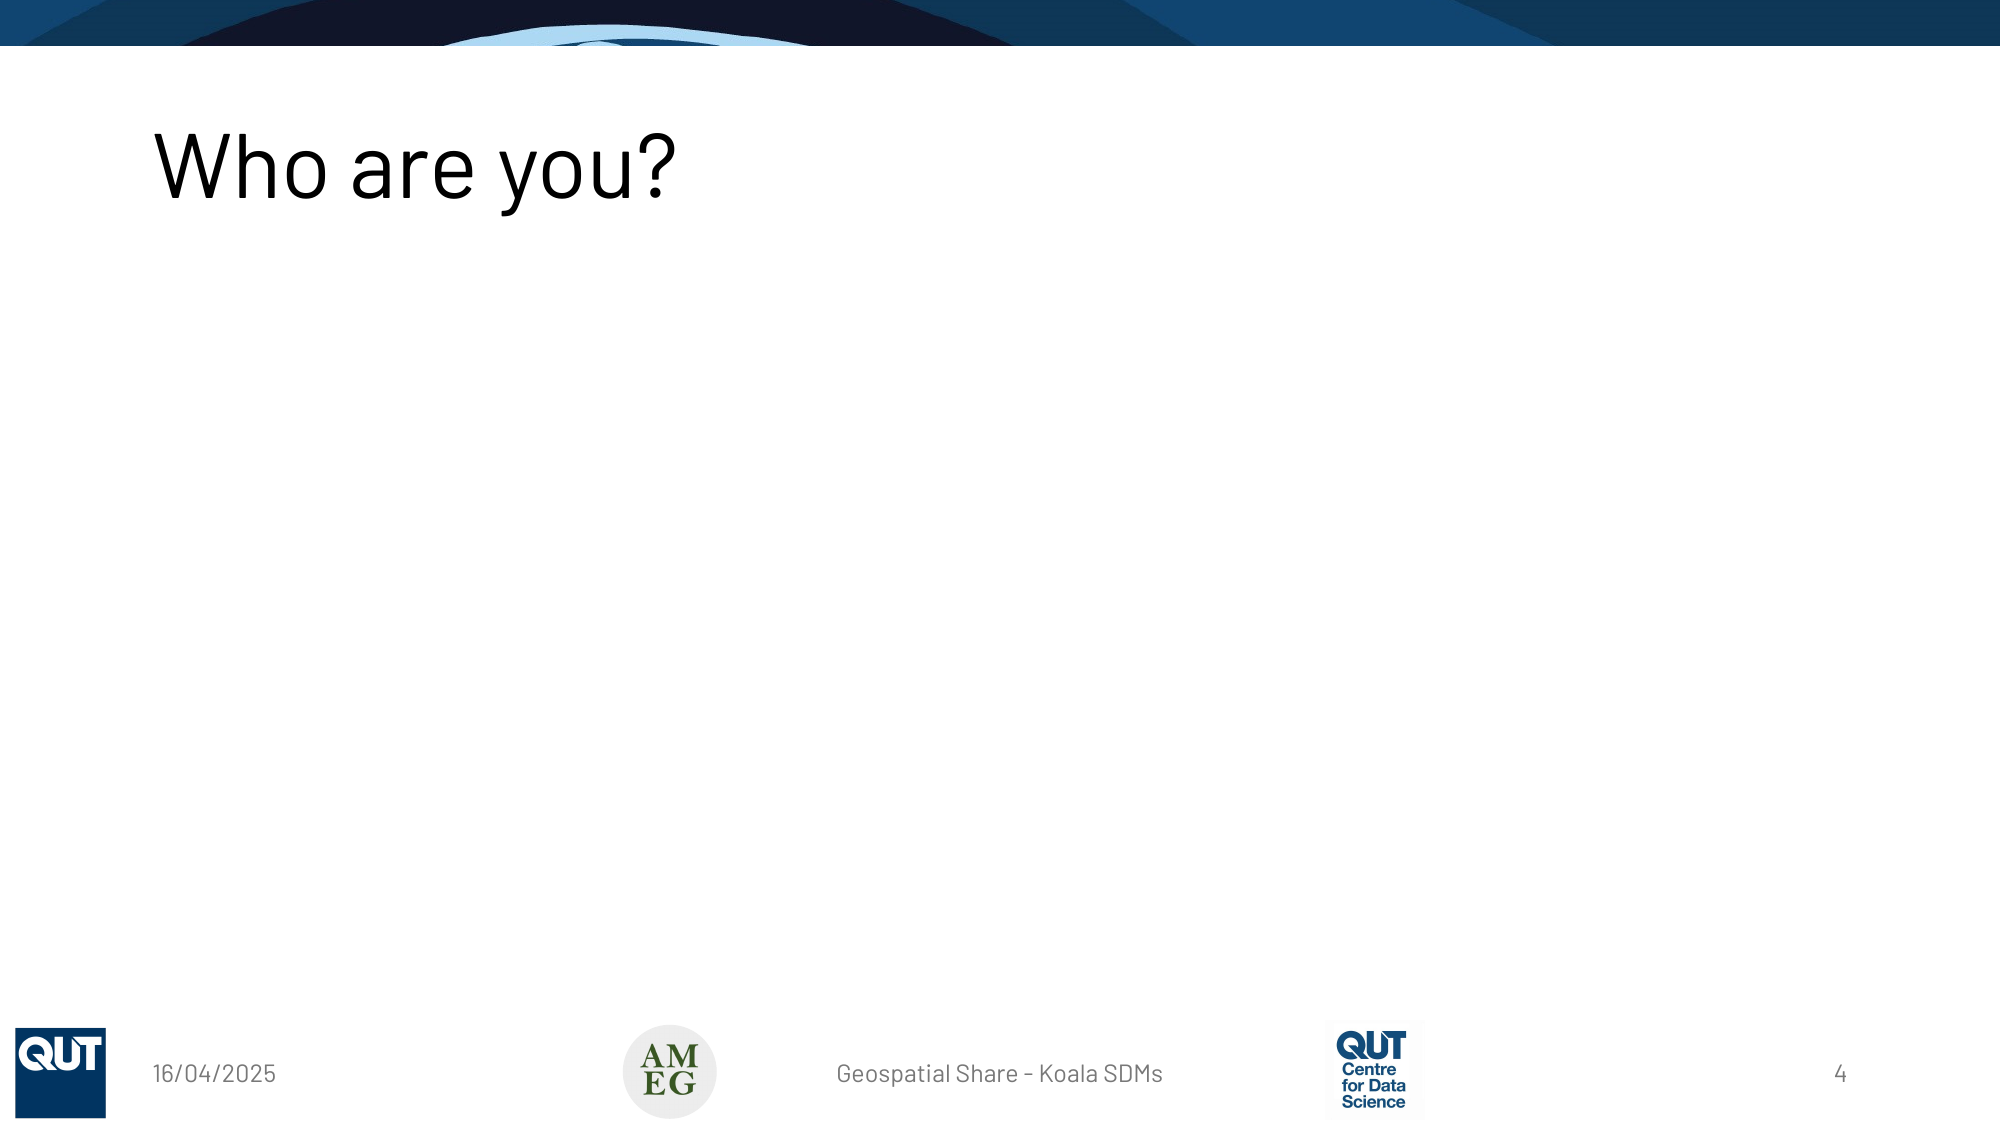

# Who are you?
16/04/2025
Geospatial Share - Koala SDMs
4